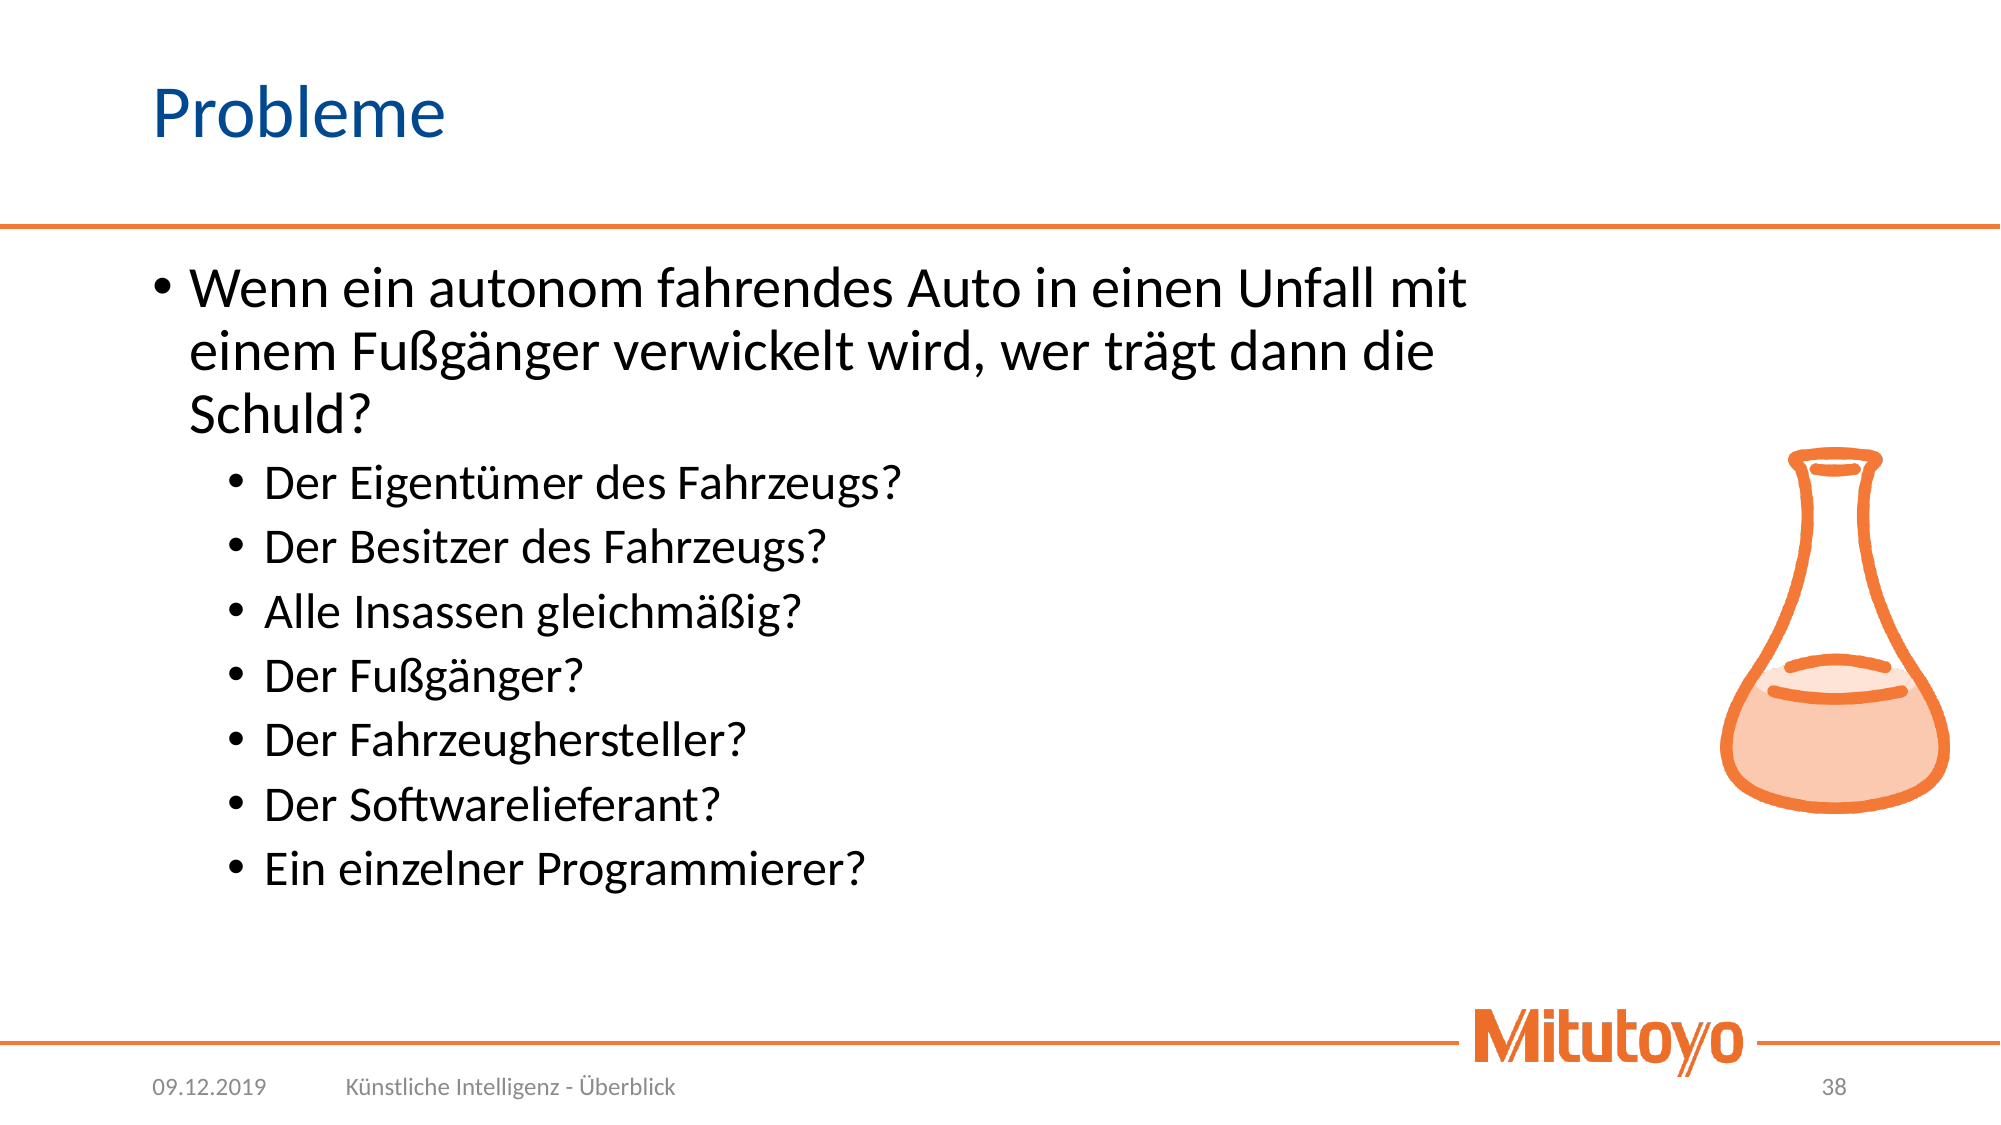

# Probleme
Wenn ein autonom fahrendes Auto in einen Unfall mit einem Fußgänger verwickelt wird, wer trägt dann die Schuld?
Der Eigentümer des Fahrzeugs?
Der Besitzer des Fahrzeugs?
Alle Insassen gleichmäßig?
Der Fußgänger?
Der Fahrzeughersteller?
Der Softwarelieferant?
Ein einzelner Programmierer?
09.12.2019
Künstliche Intelligenz - Überblick
38